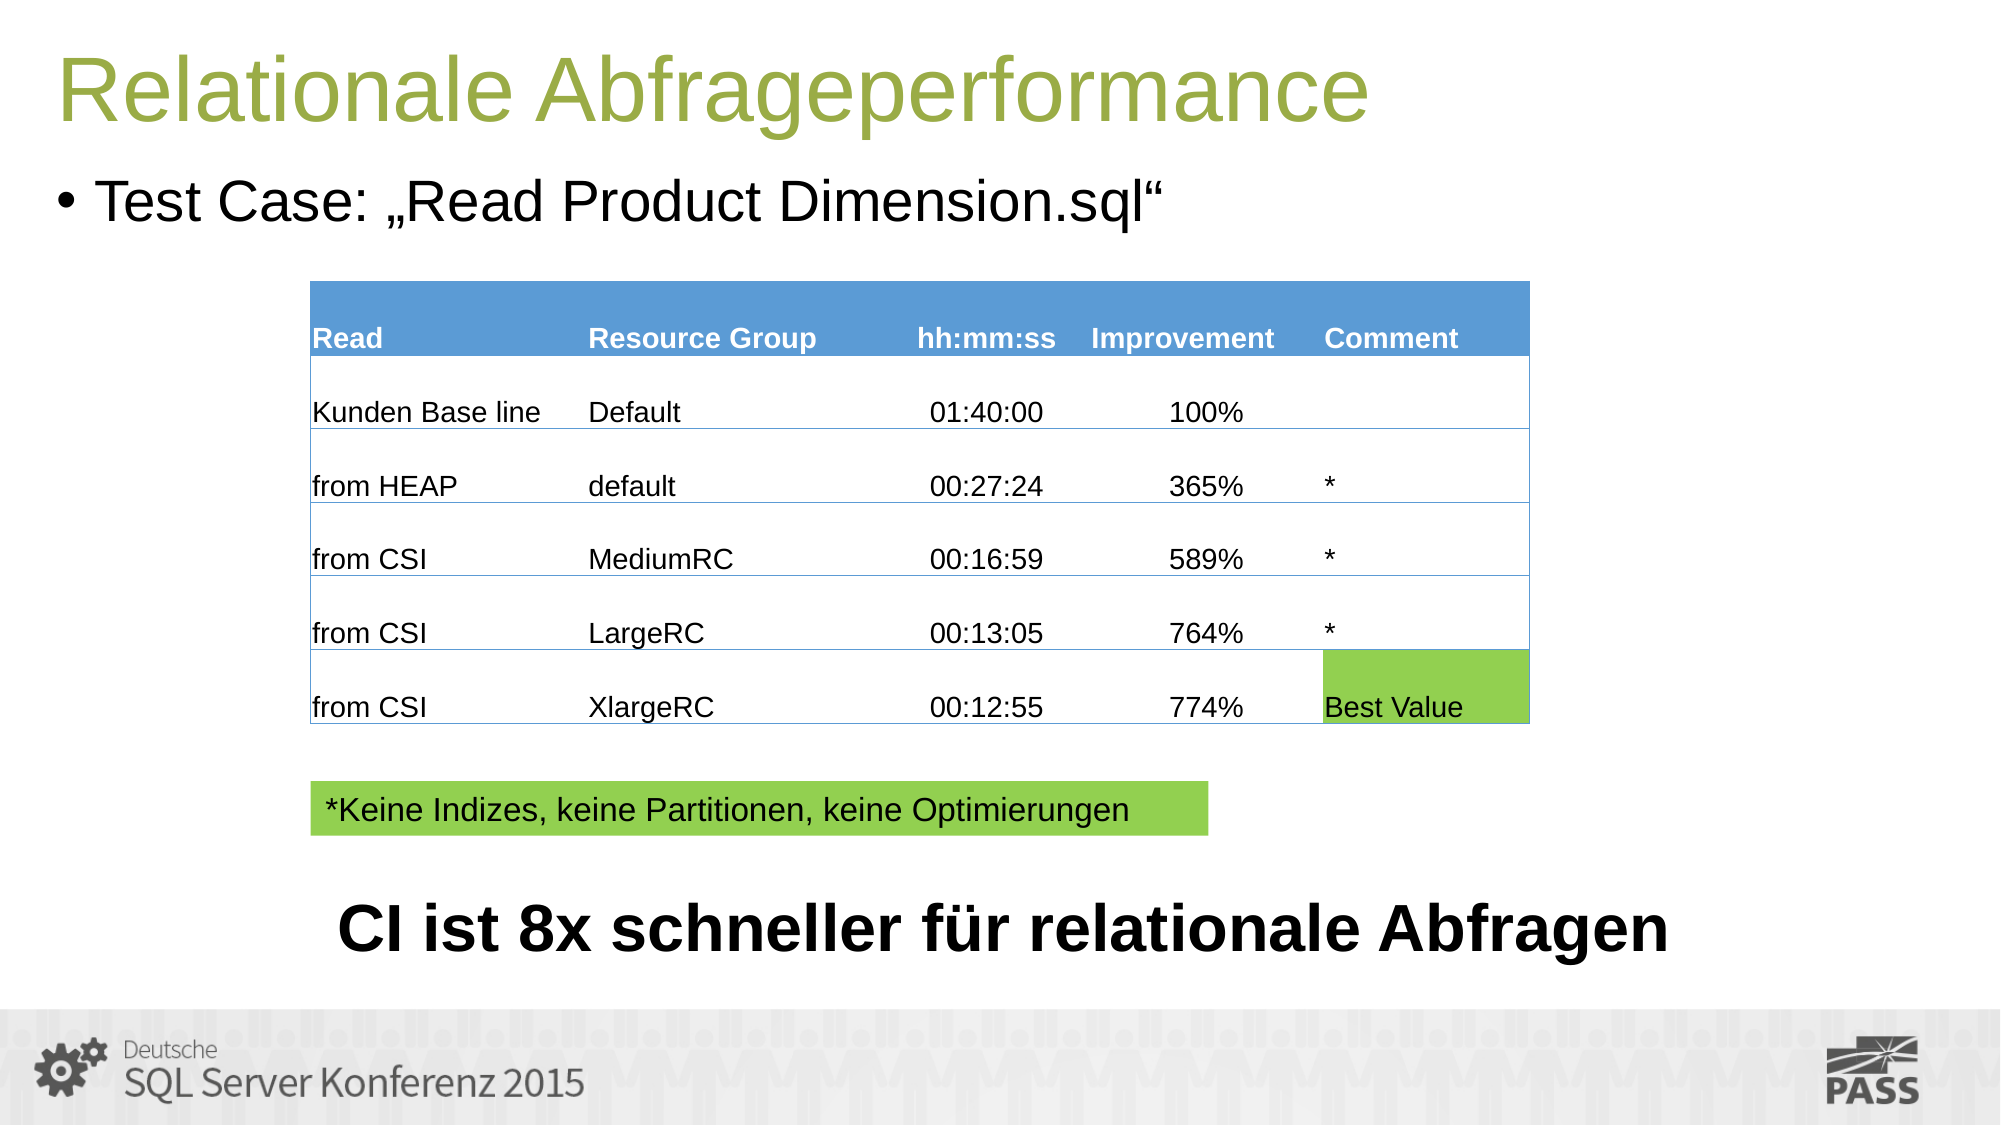

# Relationale Abfrageperformance
Test Case: „Read Product Dimension.sql“

| Read | Resource Group | hh:mm:ss | Improvement | Comment |
| --- | --- | --- | --- | --- |
| Kunden Base line | Default | 01:40:00 | 100% |  |
| from HEAP | default | 00:27:24 | 365% | \* |
| from CSI | MediumRC | 00:16:59 | 589% | \* |
| from CSI | LargeRC | 00:13:05 | 764% | \* |
| from CSI | XlargeRC | 00:12:55 | 774% | Best Value |
*Keine Indizes, keine Partitionen, keine Optimierungen
CI ist 8x schneller für relationale Abfragen